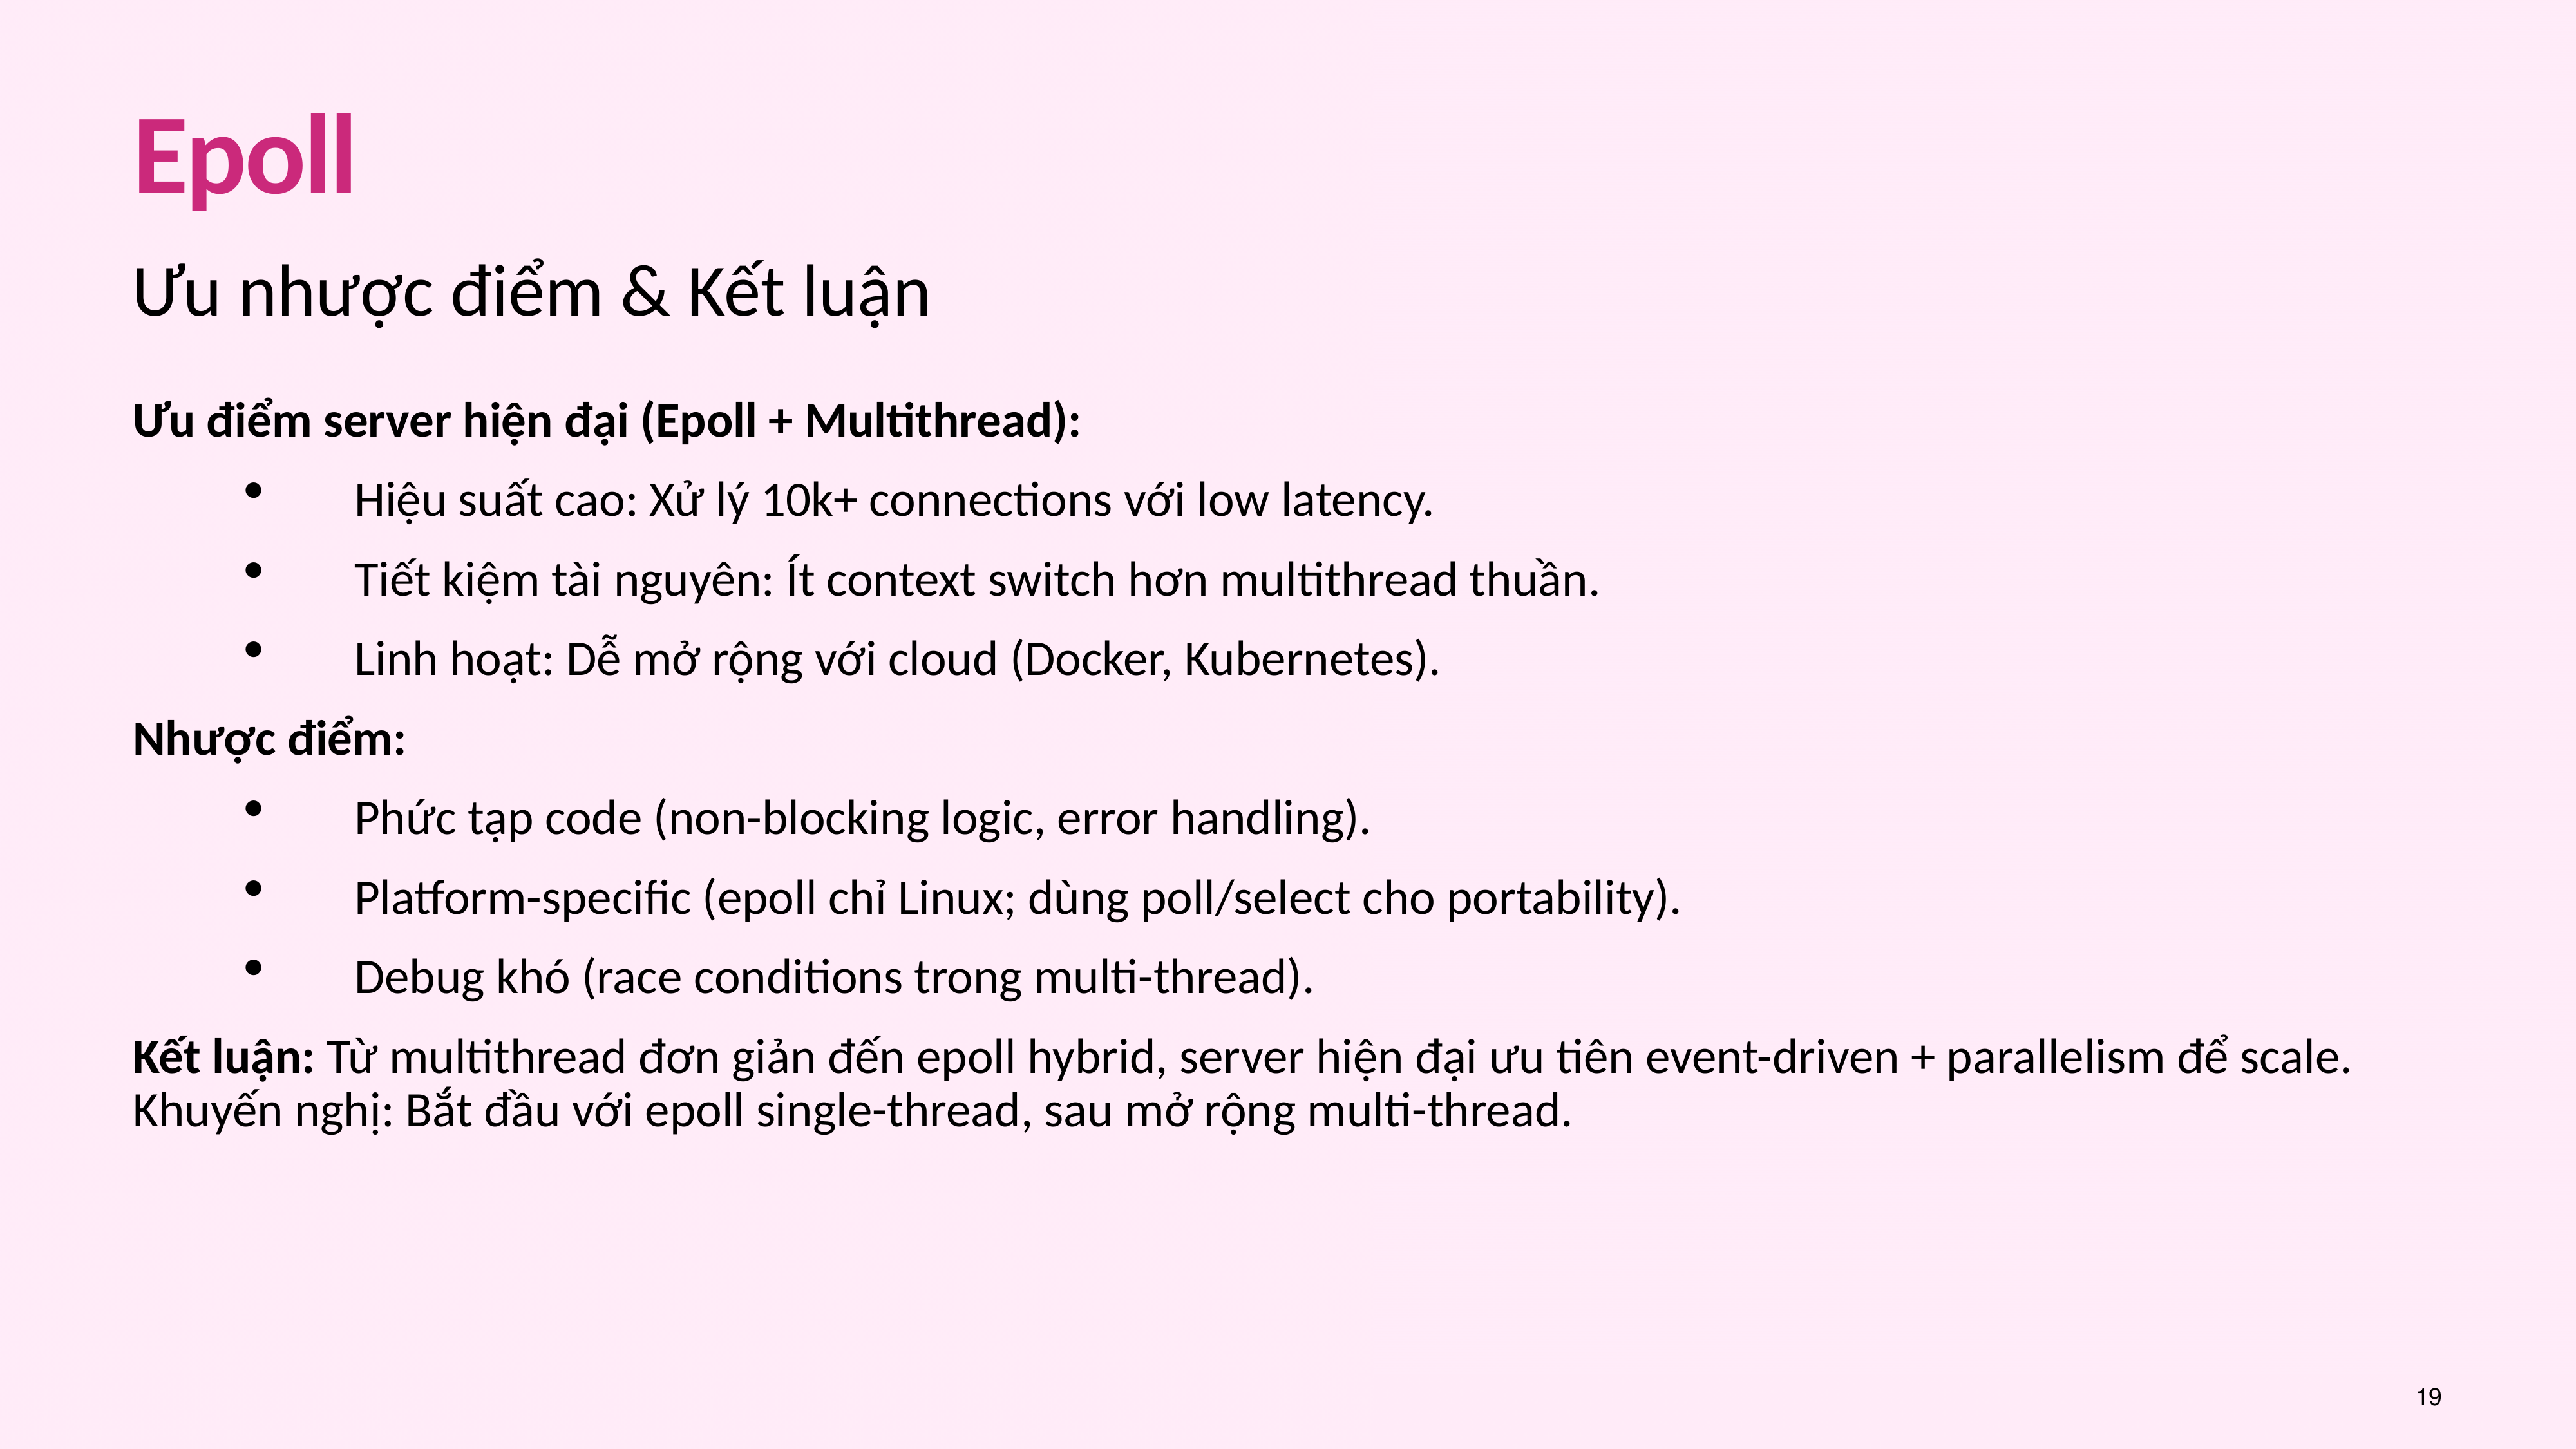

# Epoll
Ưu nhược điểm & Kết luận
Ưu điểm server hiện đại (Epoll + Multithread):
Hiệu suất cao: Xử lý 10k+ connections với low latency.
Tiết kiệm tài nguyên: Ít context switch hơn multithread thuần.
Linh hoạt: Dễ mở rộng với cloud (Docker, Kubernetes).
Nhược điểm:
Phức tạp code (non-blocking logic, error handling).
Platform-specific (epoll chỉ Linux; dùng poll/select cho portability).
Debug khó (race conditions trong multi-thread).
Kết luận: Từ multithread đơn giản đến epoll hybrid, server hiện đại ưu tiên event-driven + parallelism để scale. Khuyến nghị: Bắt đầu với epoll single-thread, sau mở rộng multi-thread.

19